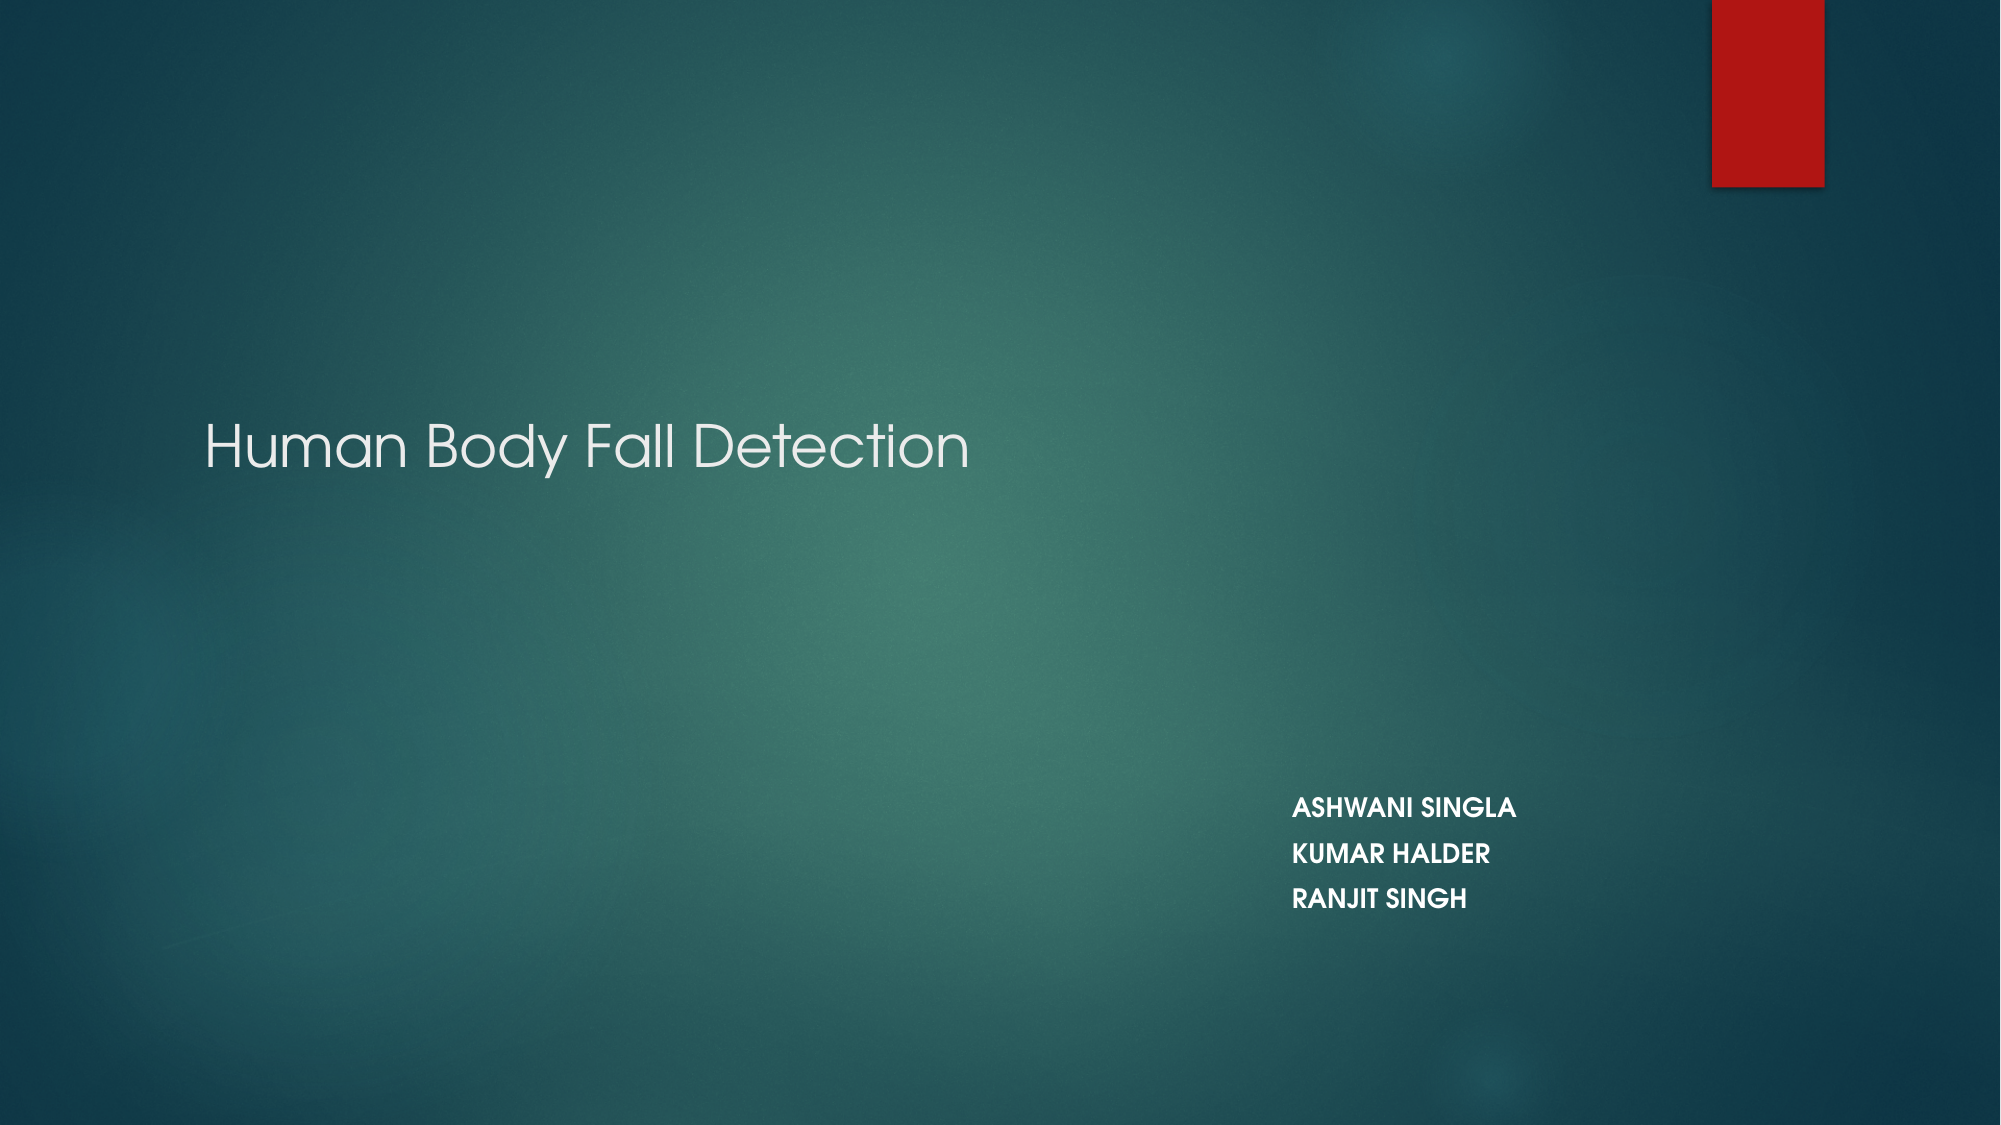

# Human Body Fall Detection
                                                                                                                                                 Ashwani Singla
                                                                                                                                                 Kumar Halder
                                                                                                                                                 Ranjit Singh